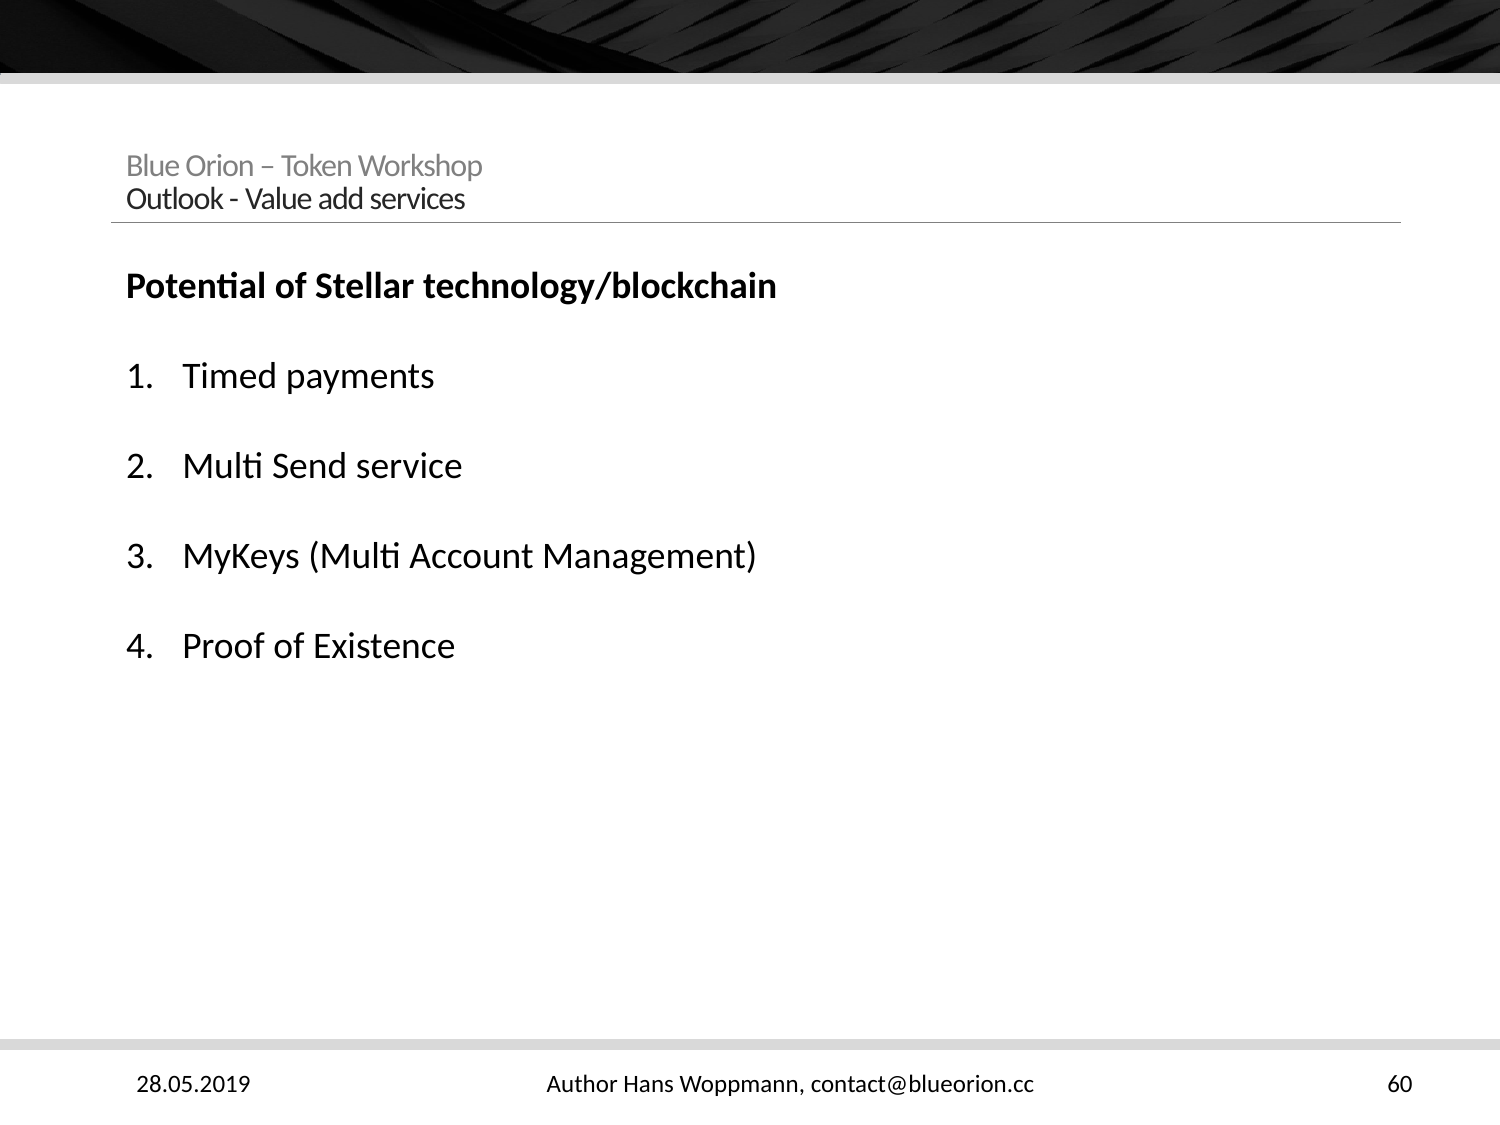

# Blue Orion – Token Workshop Outlook - Value add services
Potential of Stellar technology/blockchain

Timed payments

Multi Send service

MyKeys (Multi Account Management)

Proof of Existence